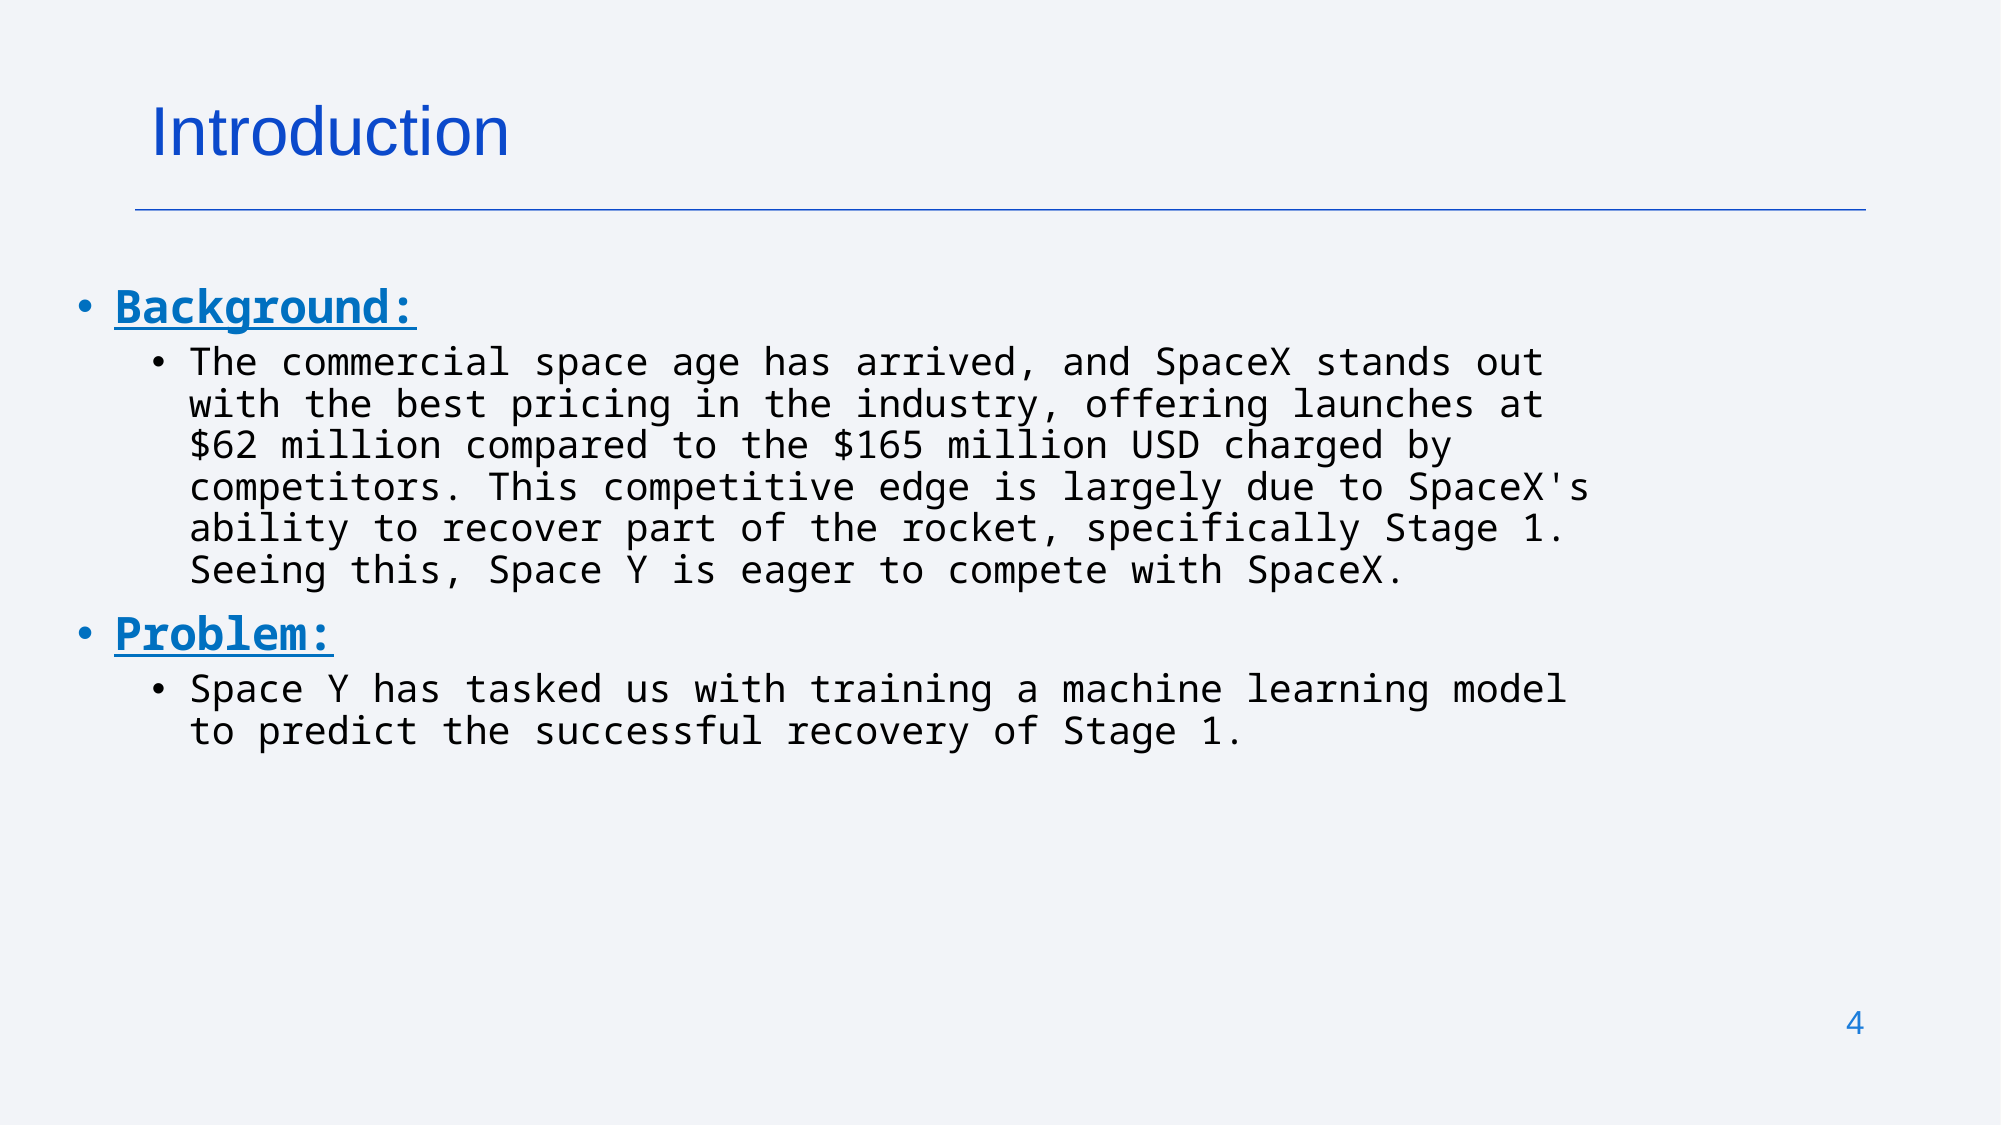

Introduction
Background:
The commercial space age has arrived, and SpaceX stands out with the best pricing in the industry, offering launches at $62 million compared to the $165 million USD charged by competitors. This competitive edge is largely due to SpaceX's ability to recover part of the rocket, specifically Stage 1. Seeing this, Space Y is eager to compete with SpaceX.
Problem:
Space Y has tasked us with training a machine learning model to predict the successful recovery of Stage 1.
4